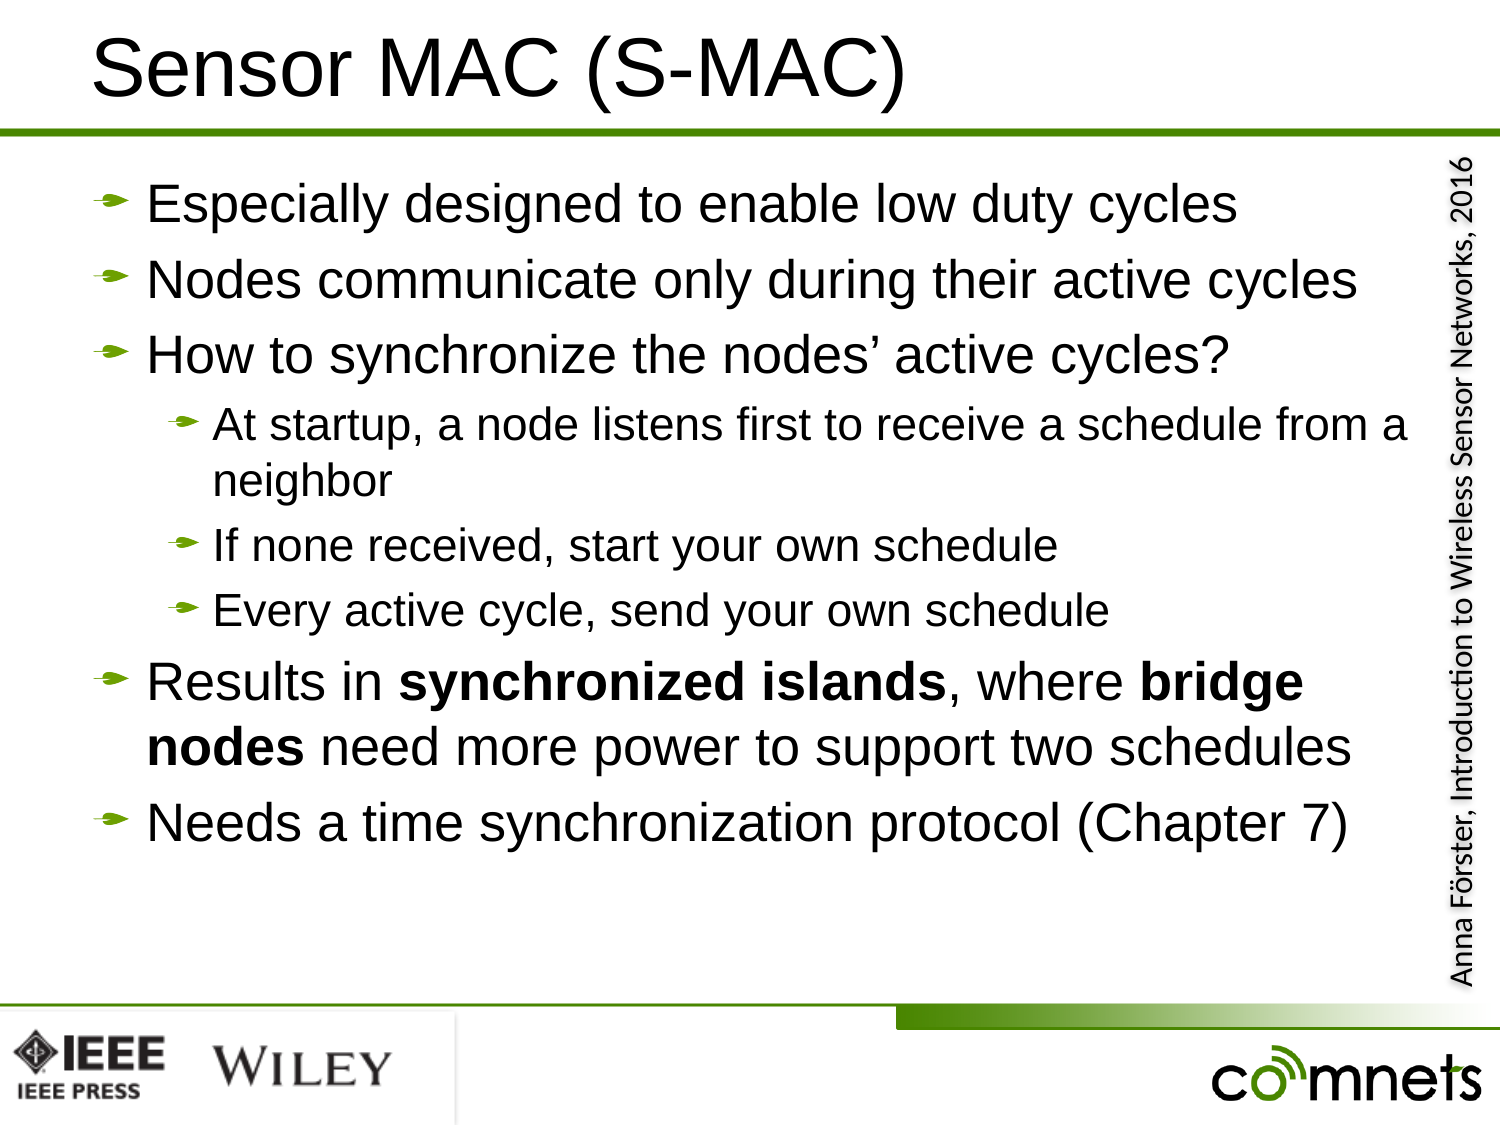

# Sensor MAC (S-MAC)
Especially designed to enable low duty cycles
Nodes communicate only during their active cycles
How to synchronize the nodes’ active cycles?
At startup, a node listens first to receive a schedule from a neighbor
If none received, start your own schedule
Every active cycle, send your own schedule
Results in synchronized islands, where bridge nodes need more power to support two schedules
Needs a time synchronization protocol (Chapter 7)